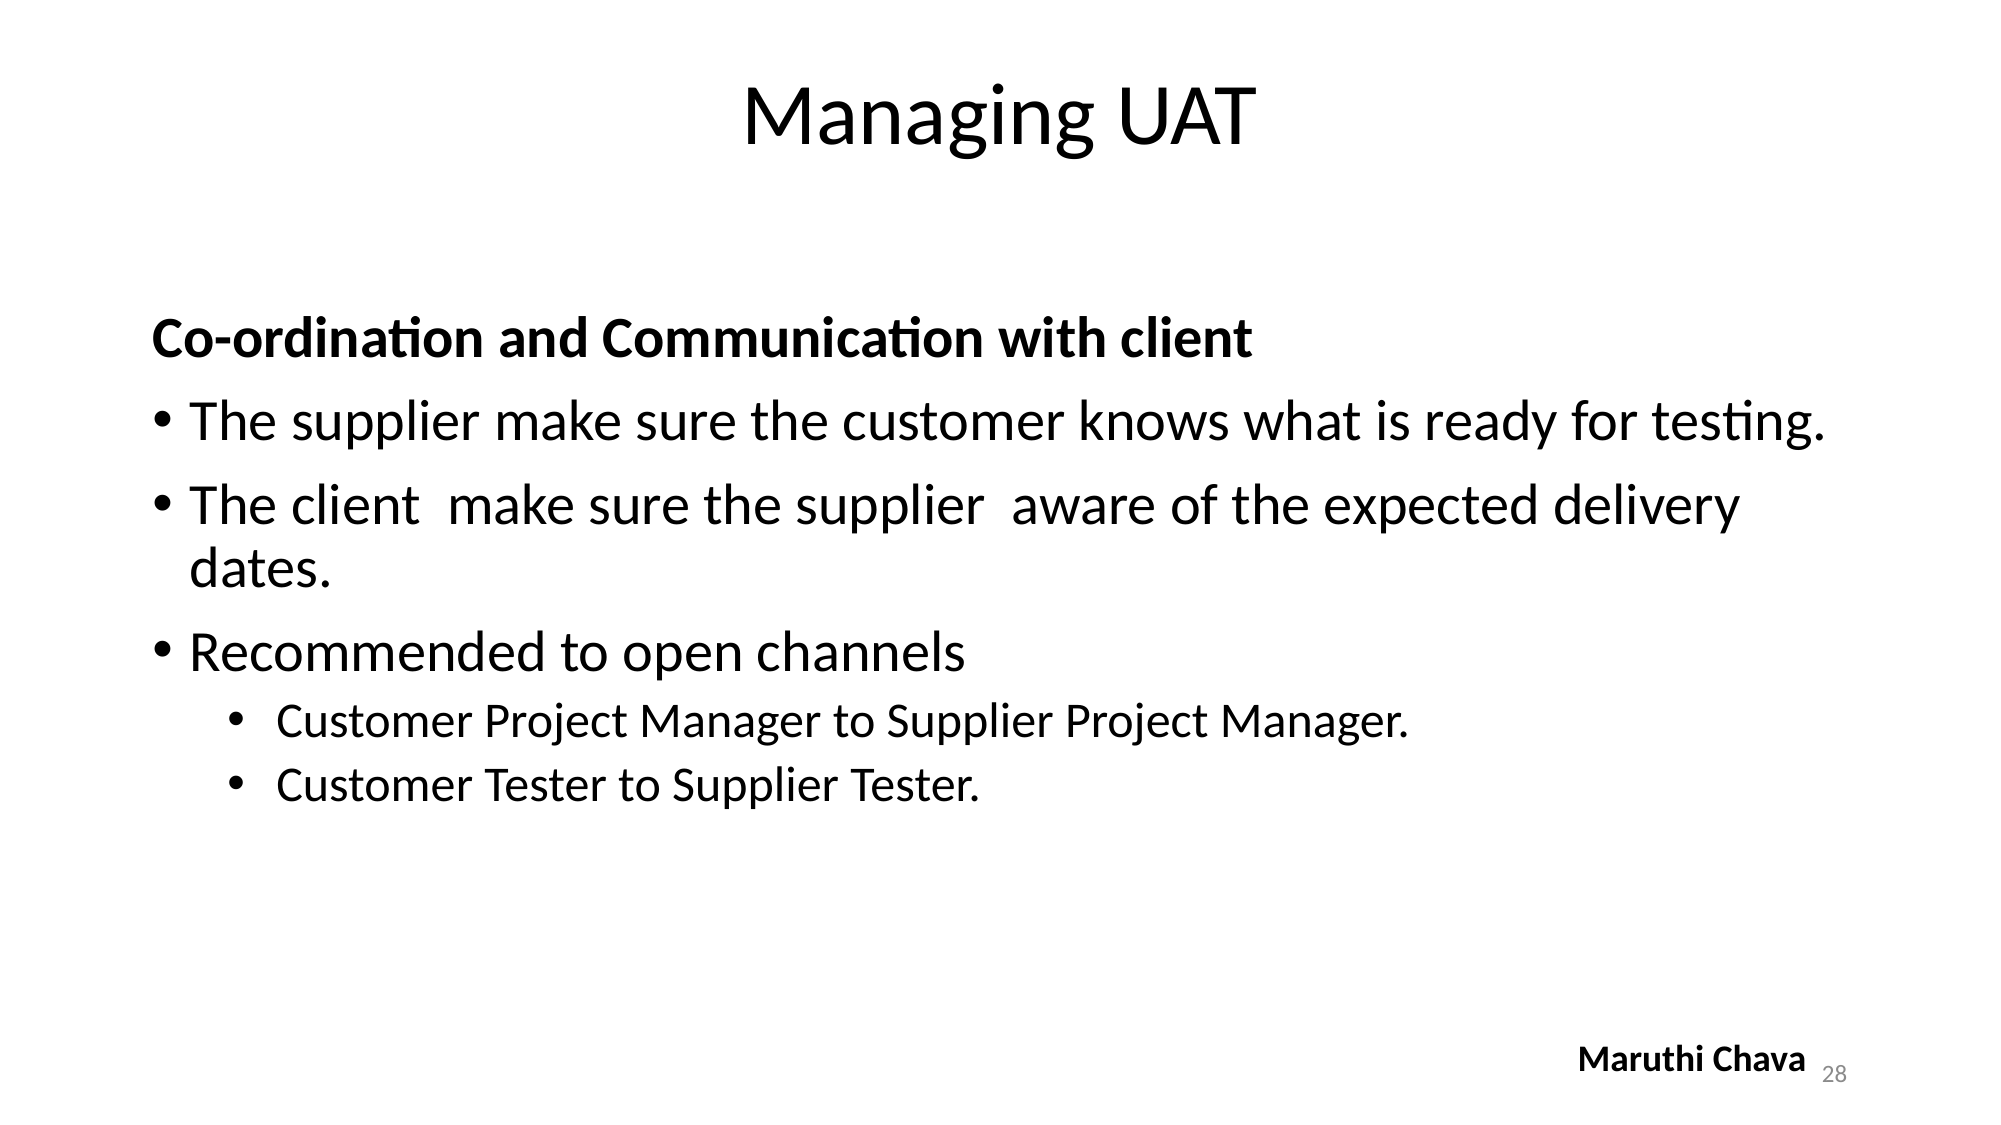

# Managing UAT
Co-ordination and Communication with client
The supplier make sure the customer knows what is ready for testing.
The client  make sure the supplier  aware of the expected delivery dates.
Recommended to open channels
 Customer Project Manager to Supplier Project Manager.
 Customer Tester to Supplier Tester.
| Maruthi Chava |
| --- |
28